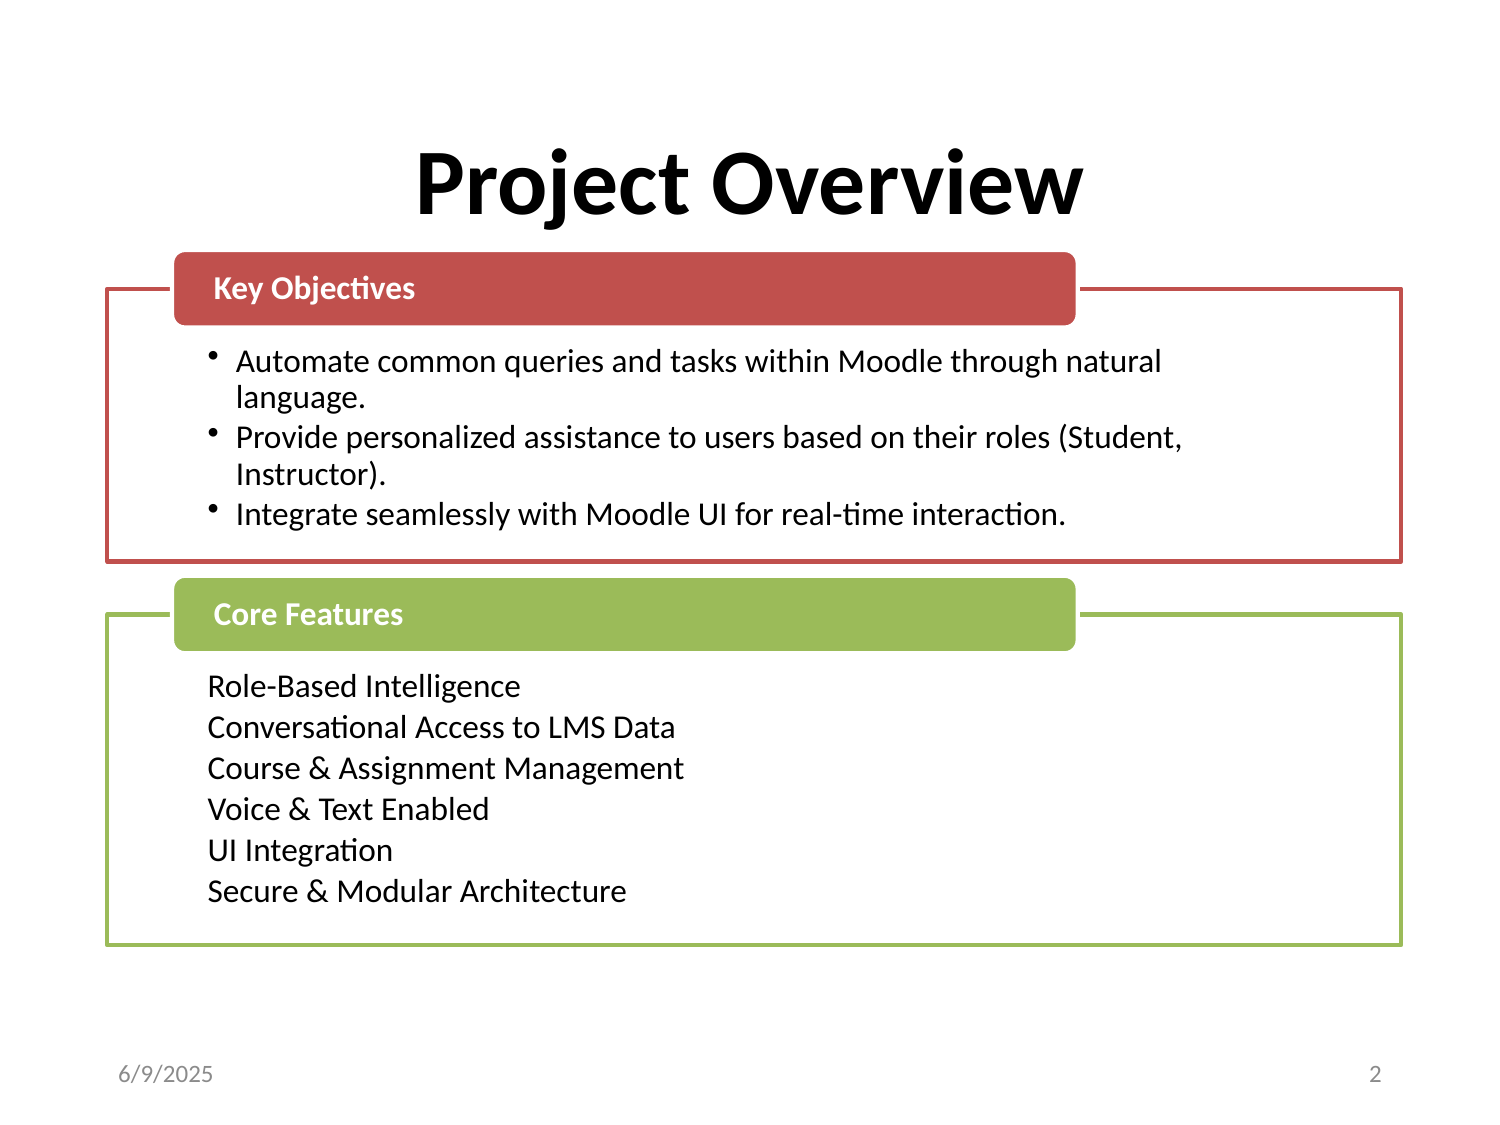

Project Overview
Automate common queries and tasks within Moodle through natural language.
Provide personalized assistance to users based on their roles (Student, Instructor).
Integrate seamlessly with Moodle UI for real-time interaction.
Key Objectives
Role-Based Intelligence
Conversational Access to LMS Data
Course & Assignment Management
Voice & Text Enabled
UI Integration
Secure & Modular Architecture
Core Features

6/9/2025
2